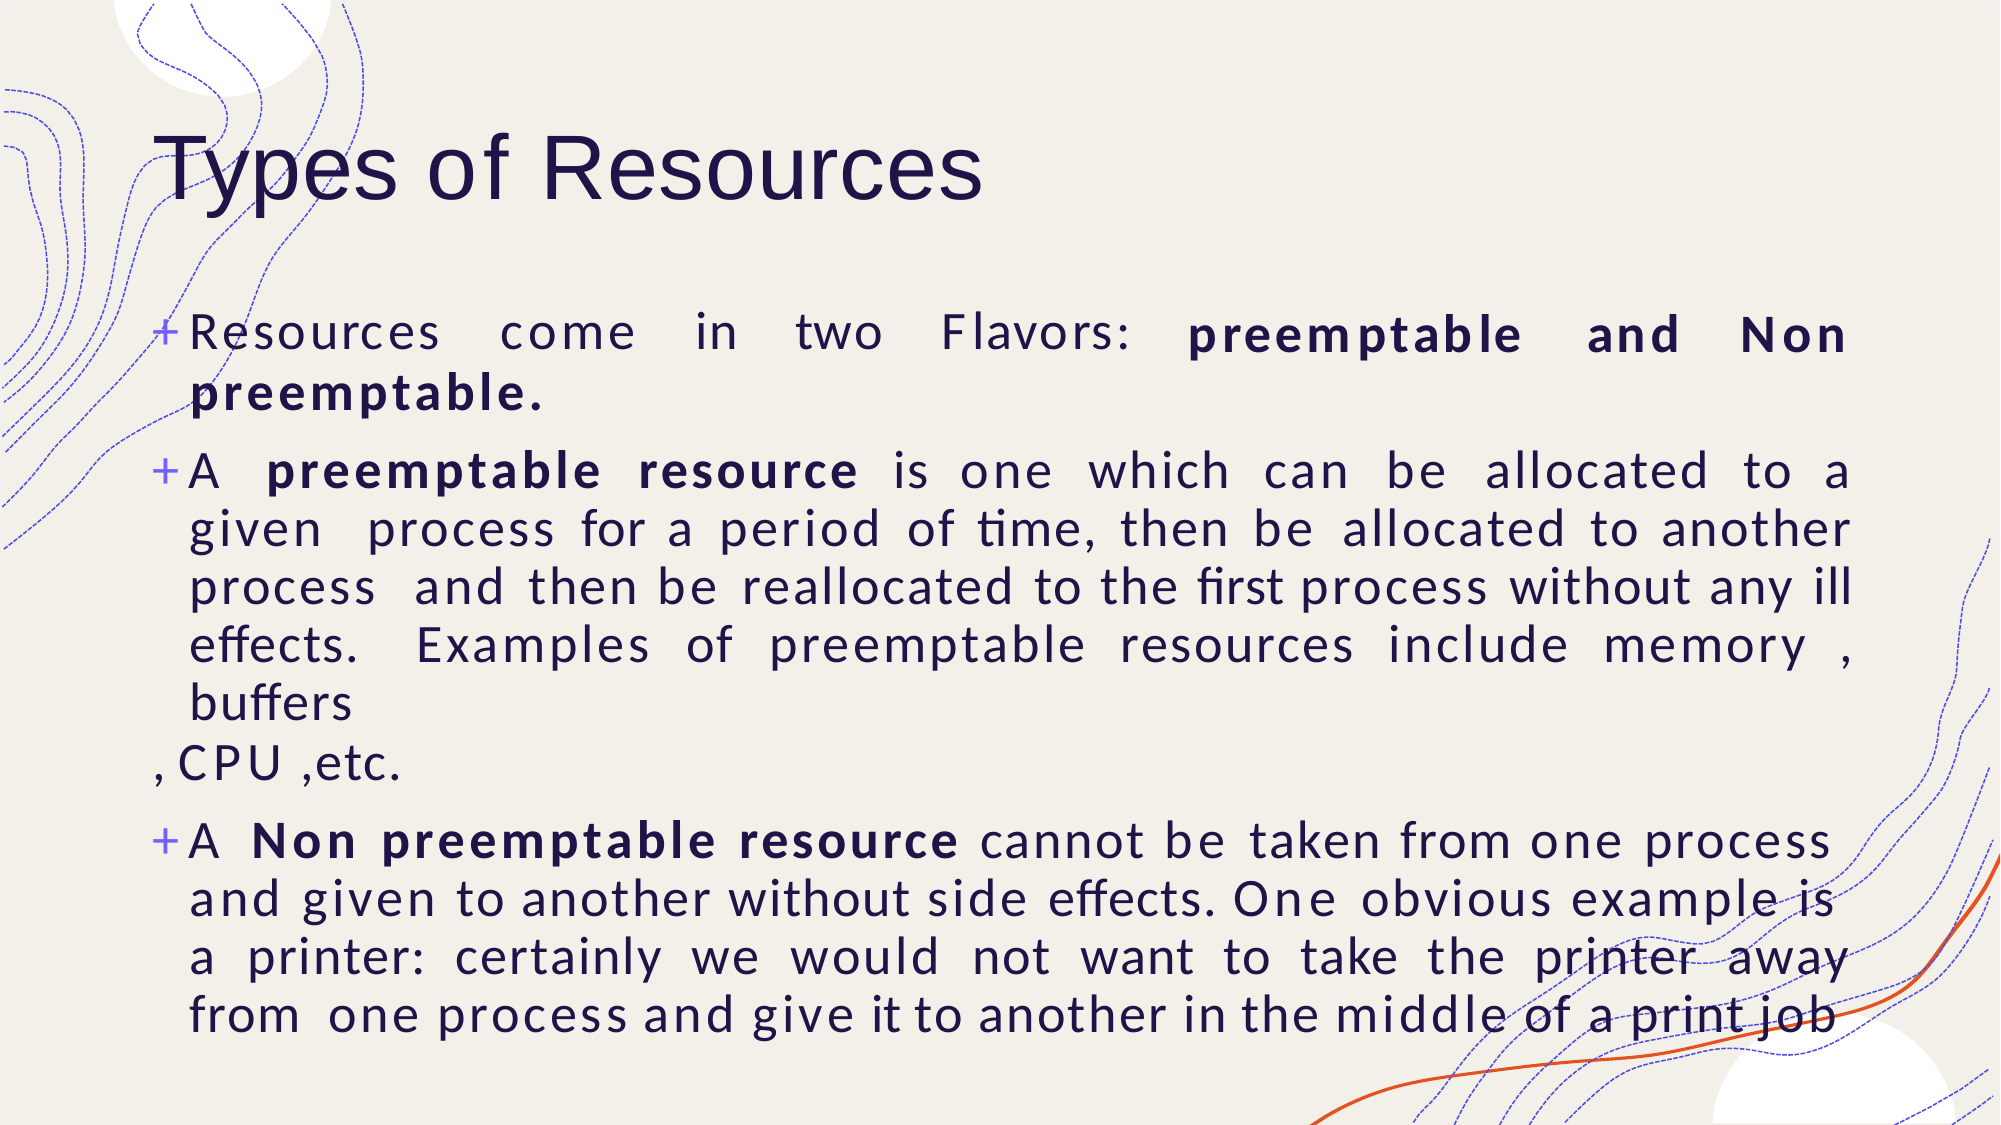

# Types of Resources
+Resources	come	in	two	Flavors:
preemptable.
preemptable	and	Non
+A preemptable resource is one which can be allocated to a given  process for a period of time, then be allocated to another process  and then be reallocated to the first process without any ill effects.  Examples of preemptable resources include memory , buffers
, CPU ,etc.
+A Non preemptable resource cannot be taken from one process  and given to another without side effects. One obvious example is  a printer: certainly we would not want to take the printer away from  one process and give it to another in the middle of a print job